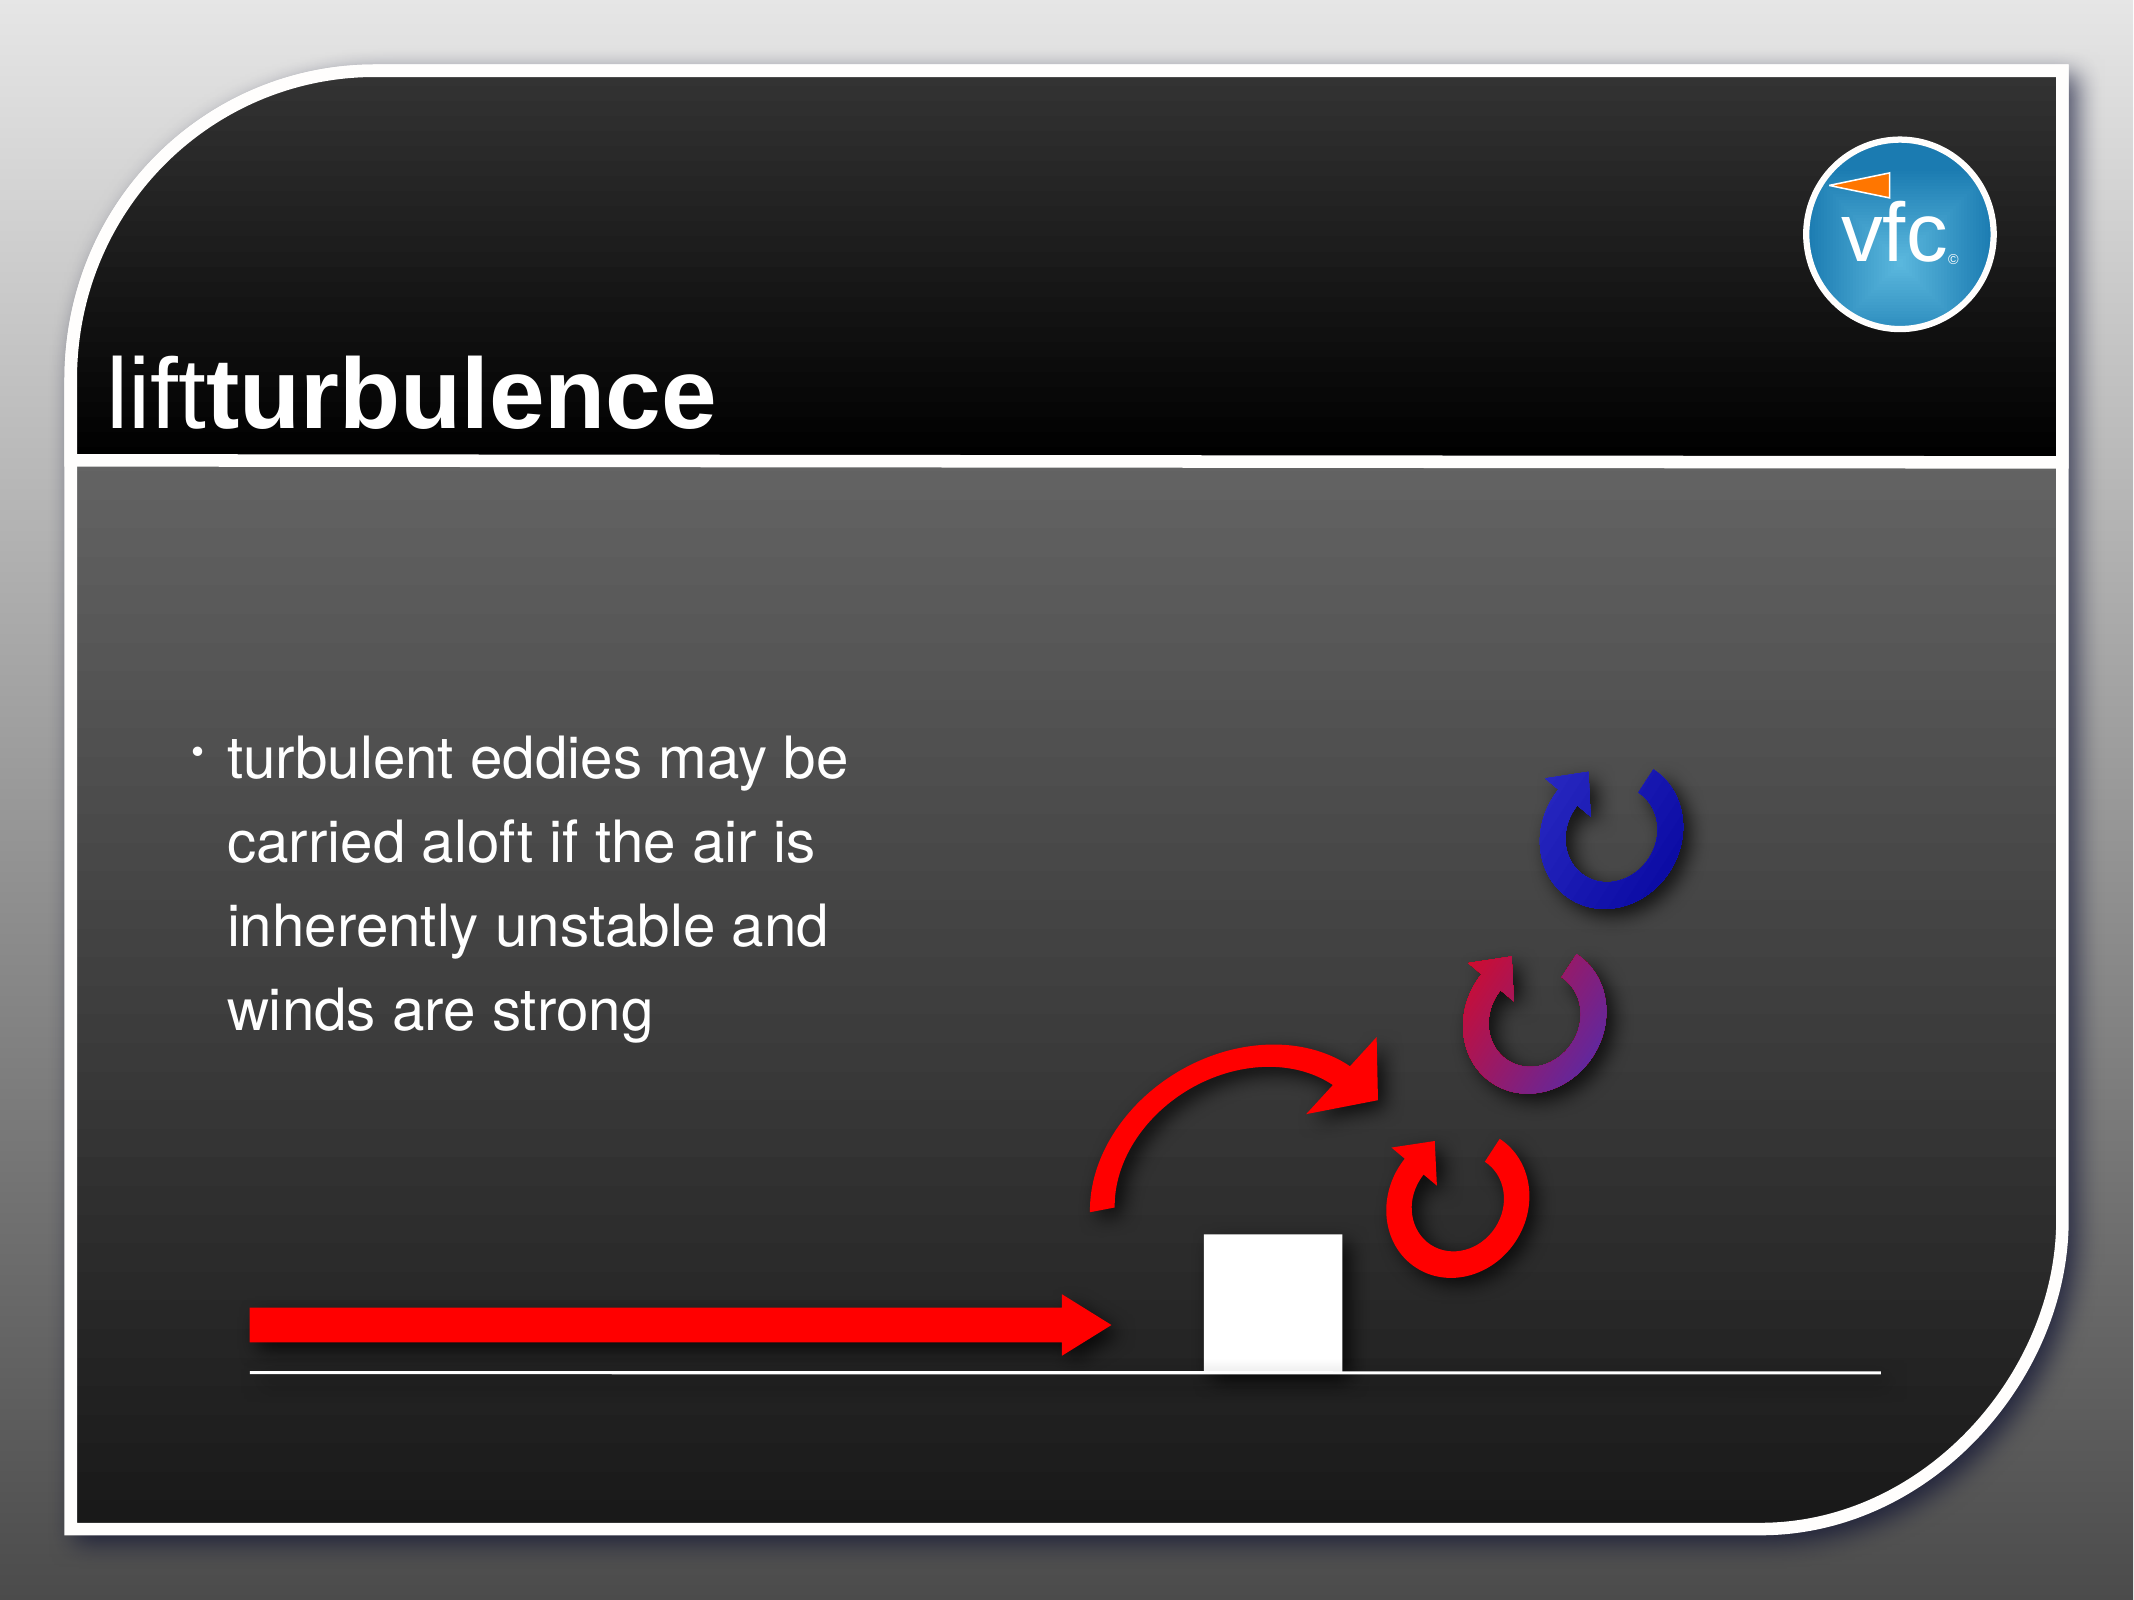

vfc©

# liftturbulence

turbulent eddies may be carried aloft if the air is inherently unstable and winds are strong